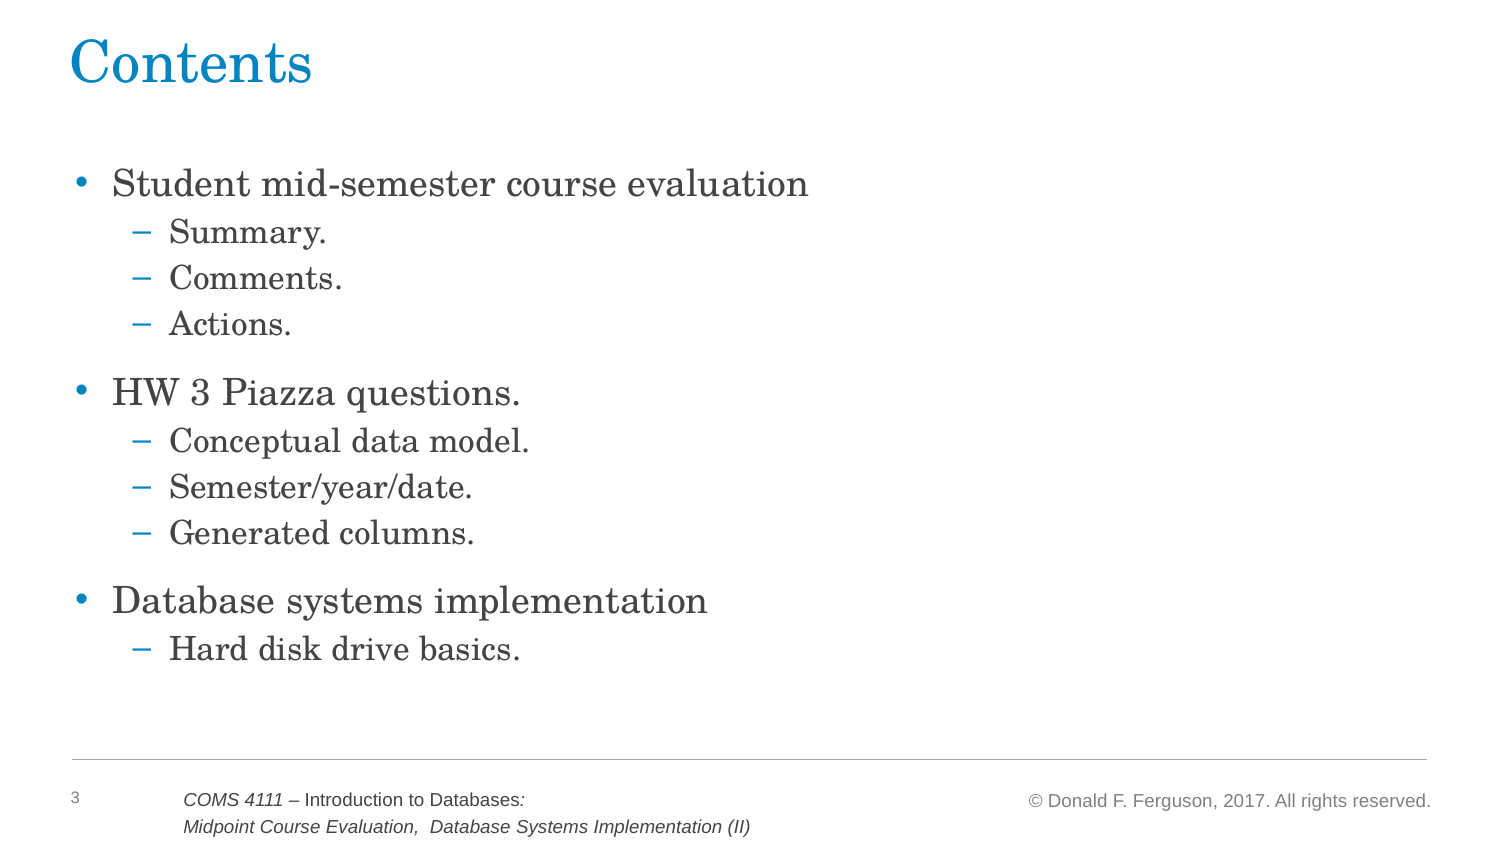

# Contents
Student mid-semester course evaluation
Summary.
Comments.
Actions.
HW 3 Piazza questions.
Conceptual data model.
Semester/year/date.
Generated columns.
Database systems implementation
Hard disk drive basics.